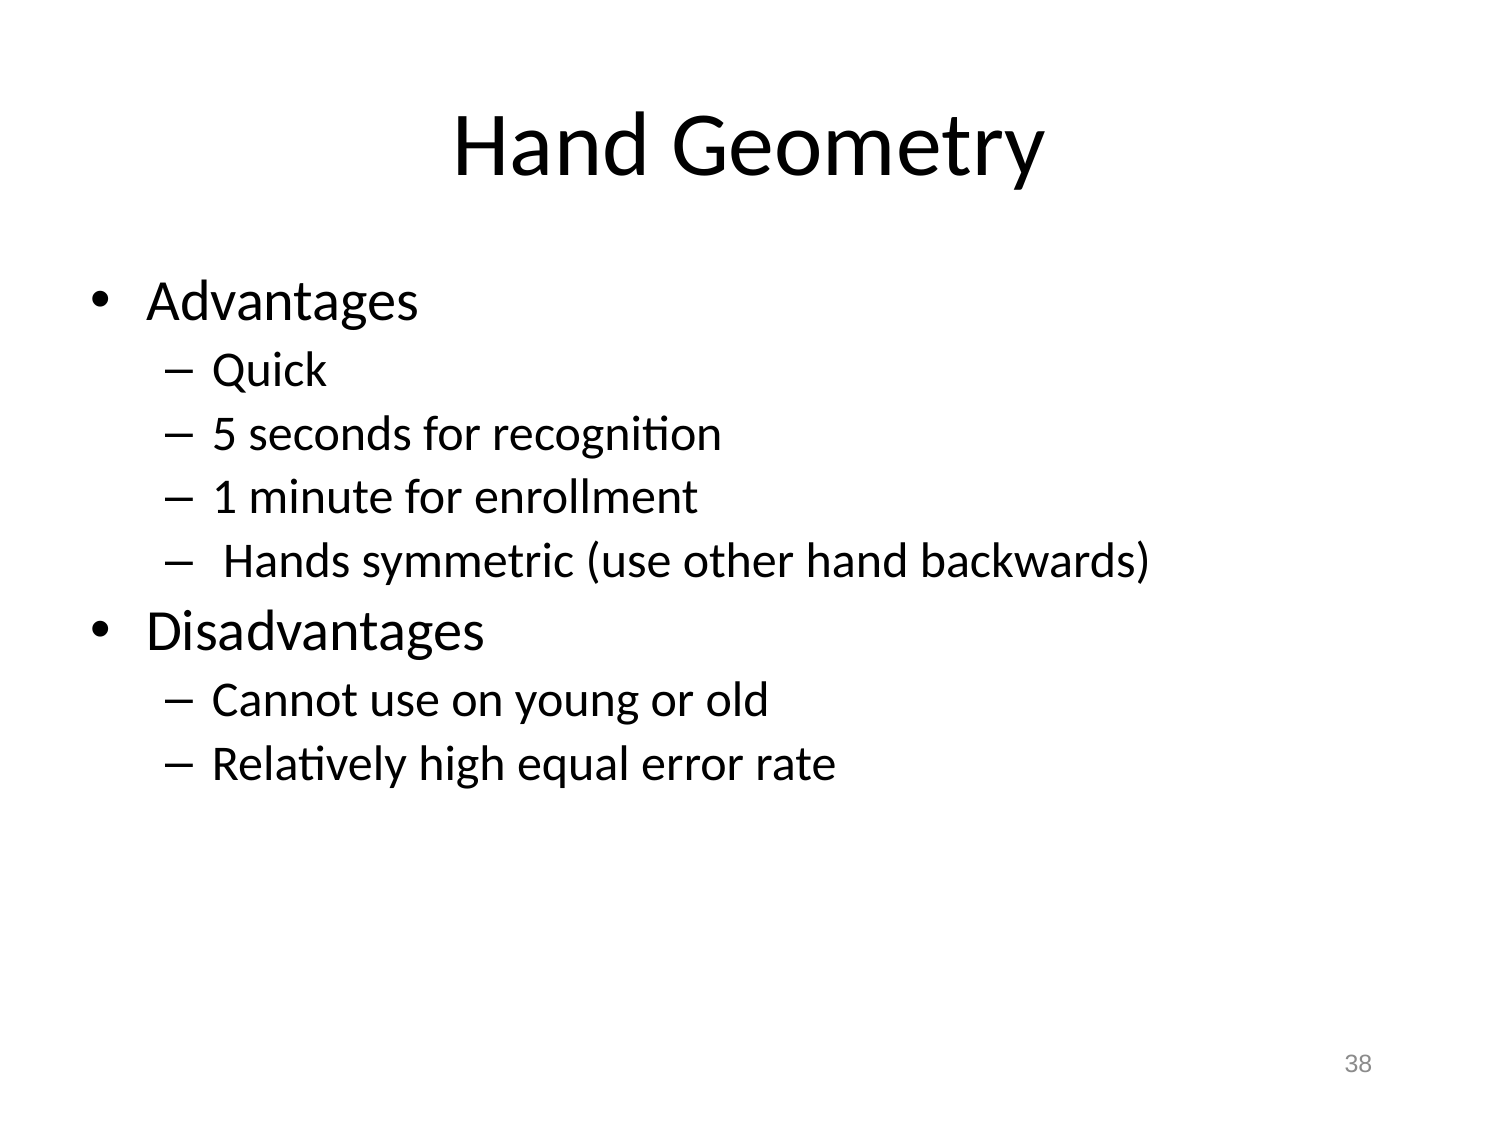

# Hand Geometry
Advantages
Quick
5 seconds for recognition
1 minute for enrollment
 Hands symmetric (use other hand backwards)
Disadvantages
Cannot use on young or old
Relatively high equal error rate
38